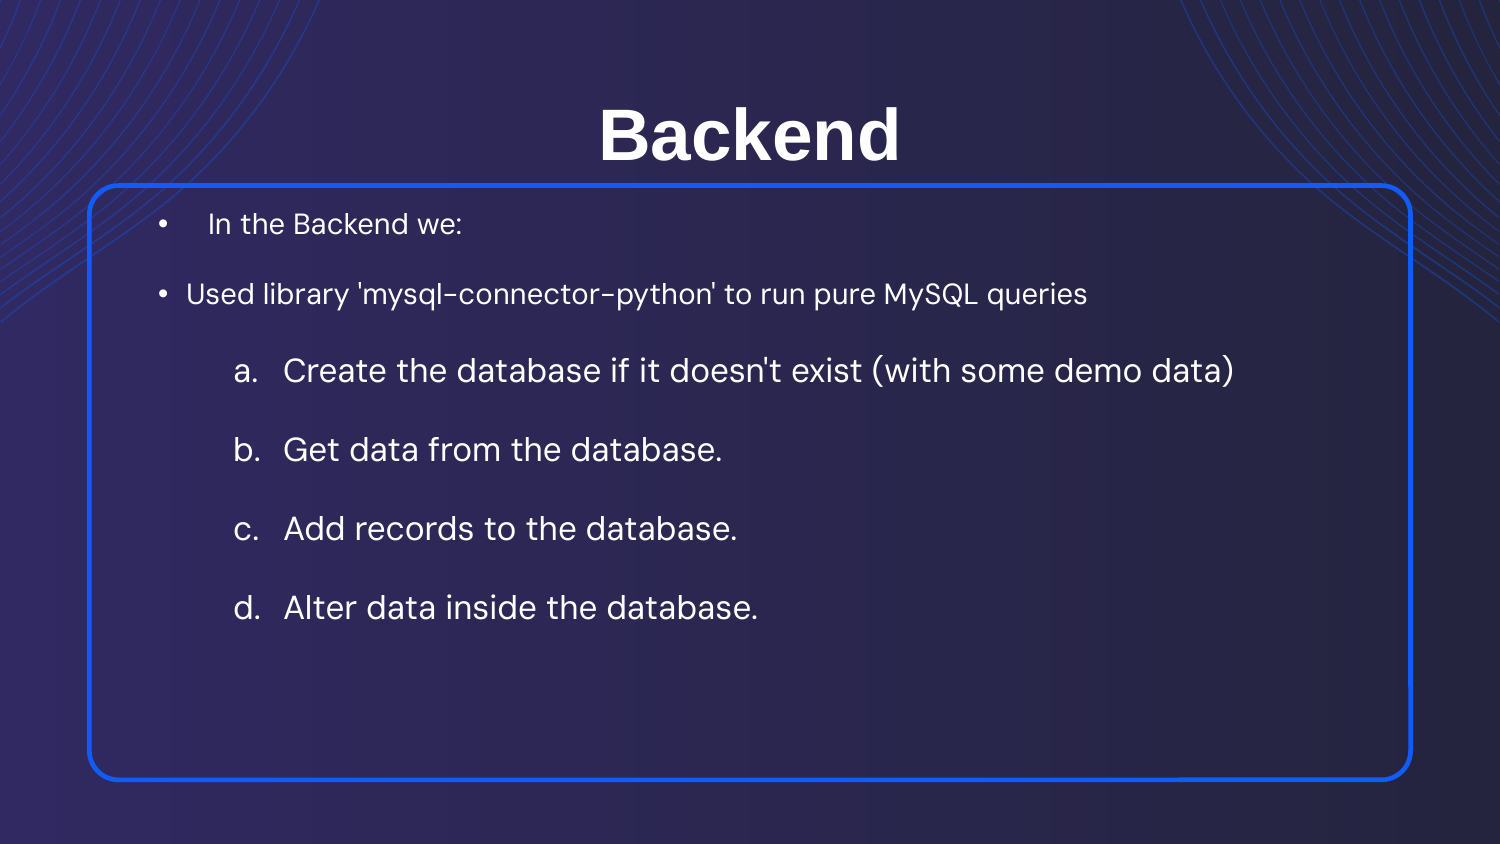

# Backend
In the Backend we:

Used library 'mysql-connector-python' to run pure MySQL queries
Create the database if it doesn't exist (with some demo data)
Get data from the database.
Add records to the database.
Alter data inside the database.